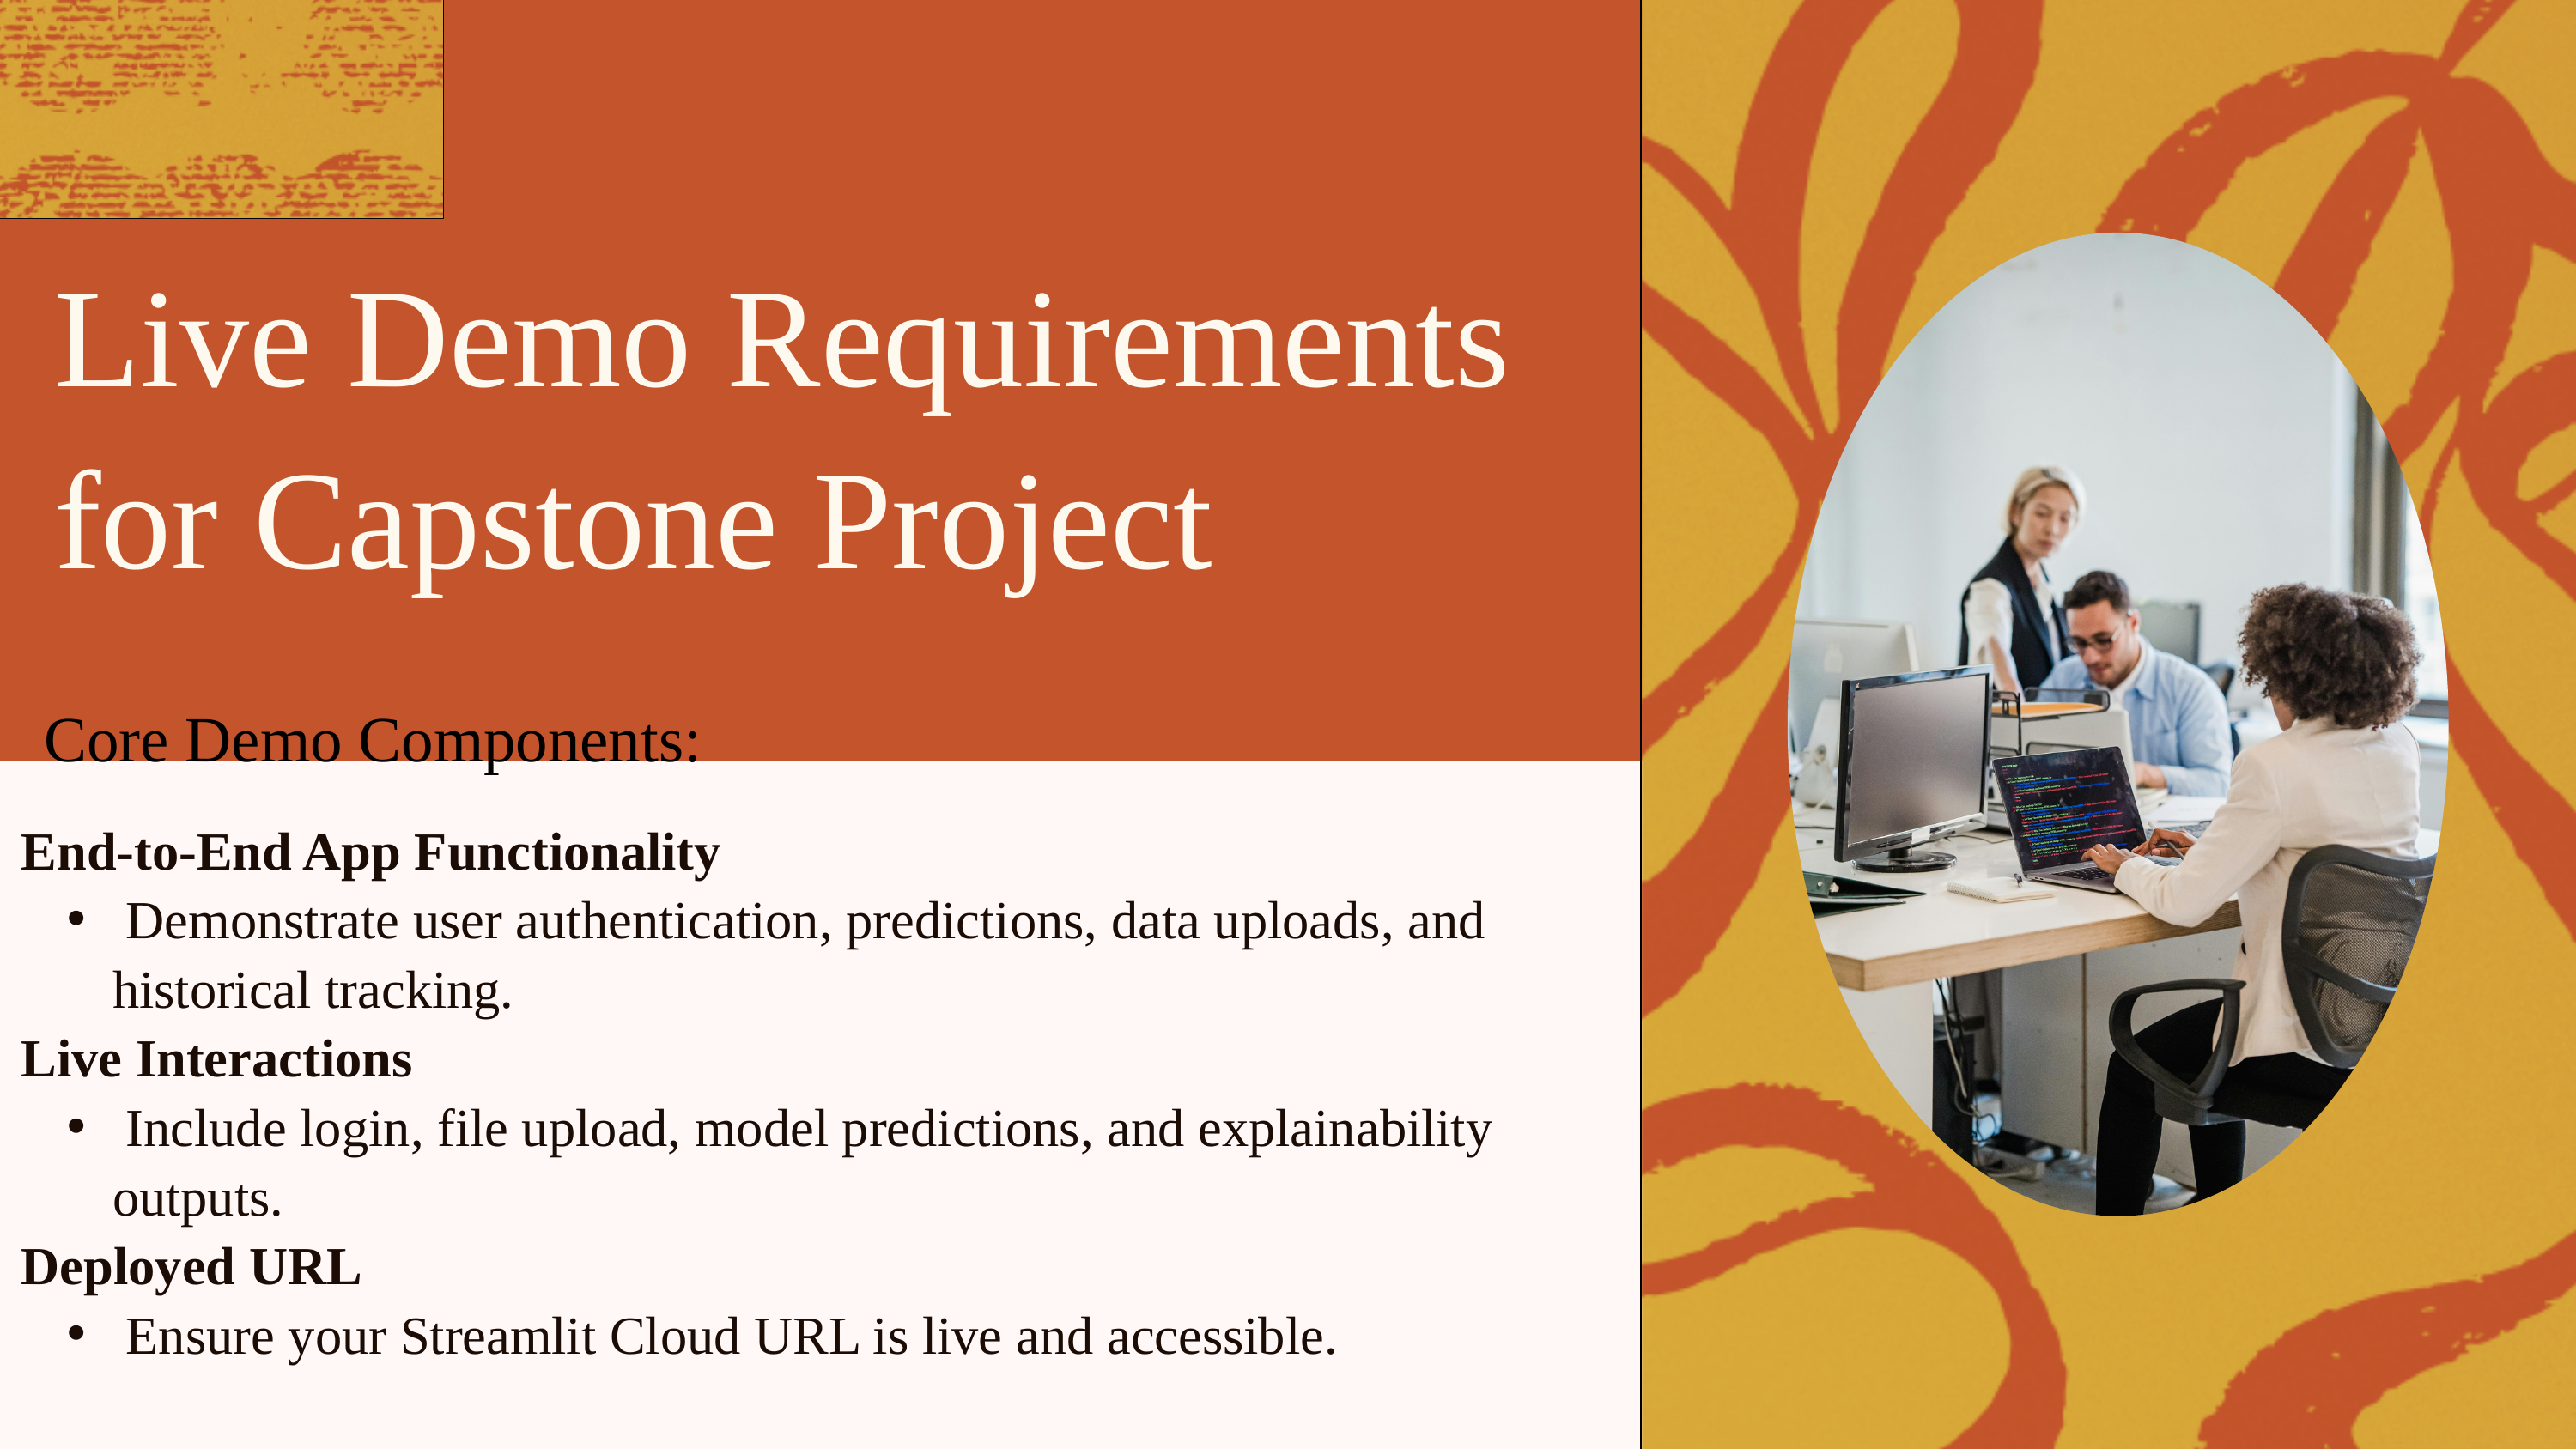

Live Demo Requirements for Capstone Project
Core Demo Components:

End-to-End App Functionality
 Demonstrate user authentication, predictions, data uploads, and historical tracking.
Live Interactions
 Include login, file upload, model predictions, and explainability outputs.
Deployed URL
 Ensure your Streamlit Cloud URL is live and accessible.